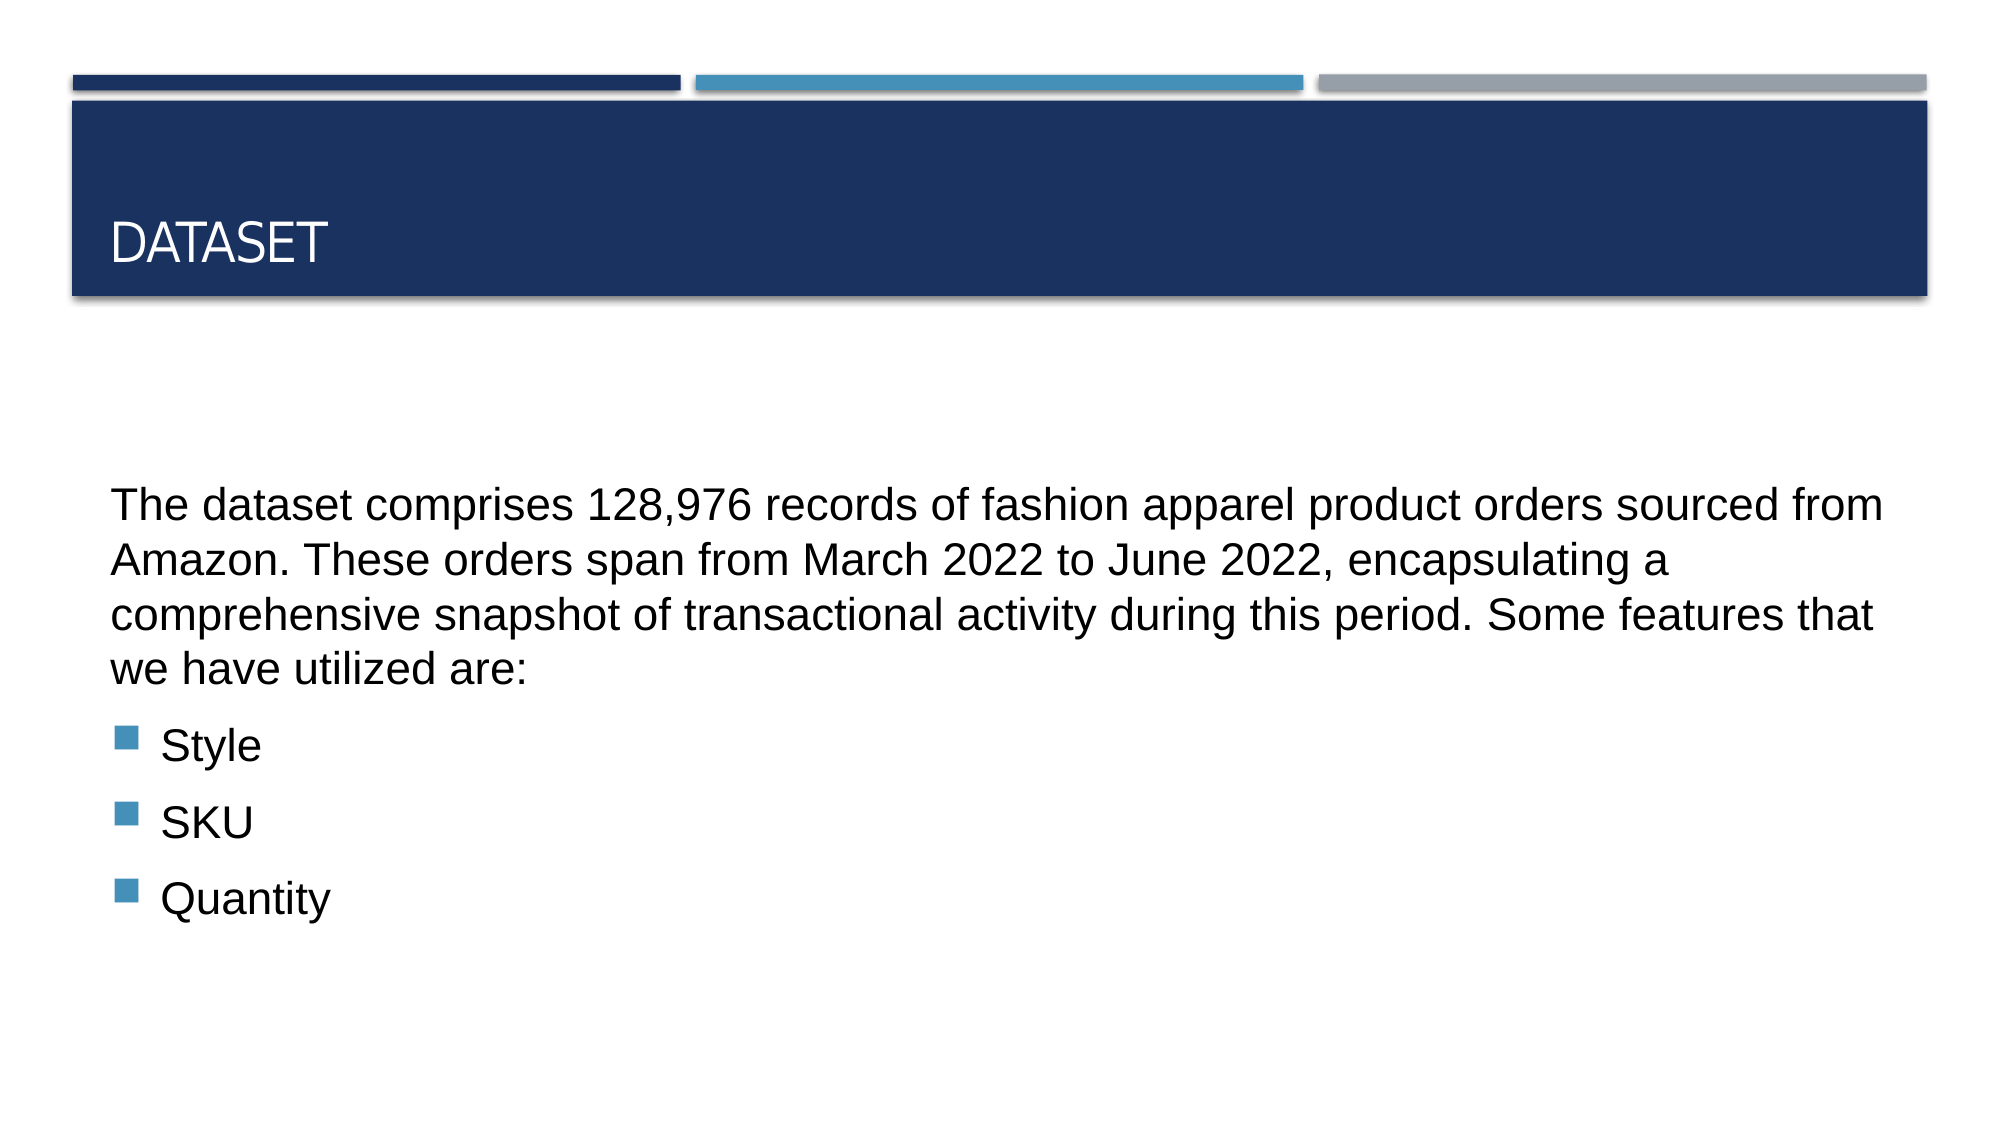

# DATASET
The dataset comprises 128,976 records of fashion apparel product orders sourced from Amazon. These orders span from March 2022 to June 2022, encapsulating a comprehensive snapshot of transactional activity during this period. Some features that we have utilized are:
Style
SKU
Quantity